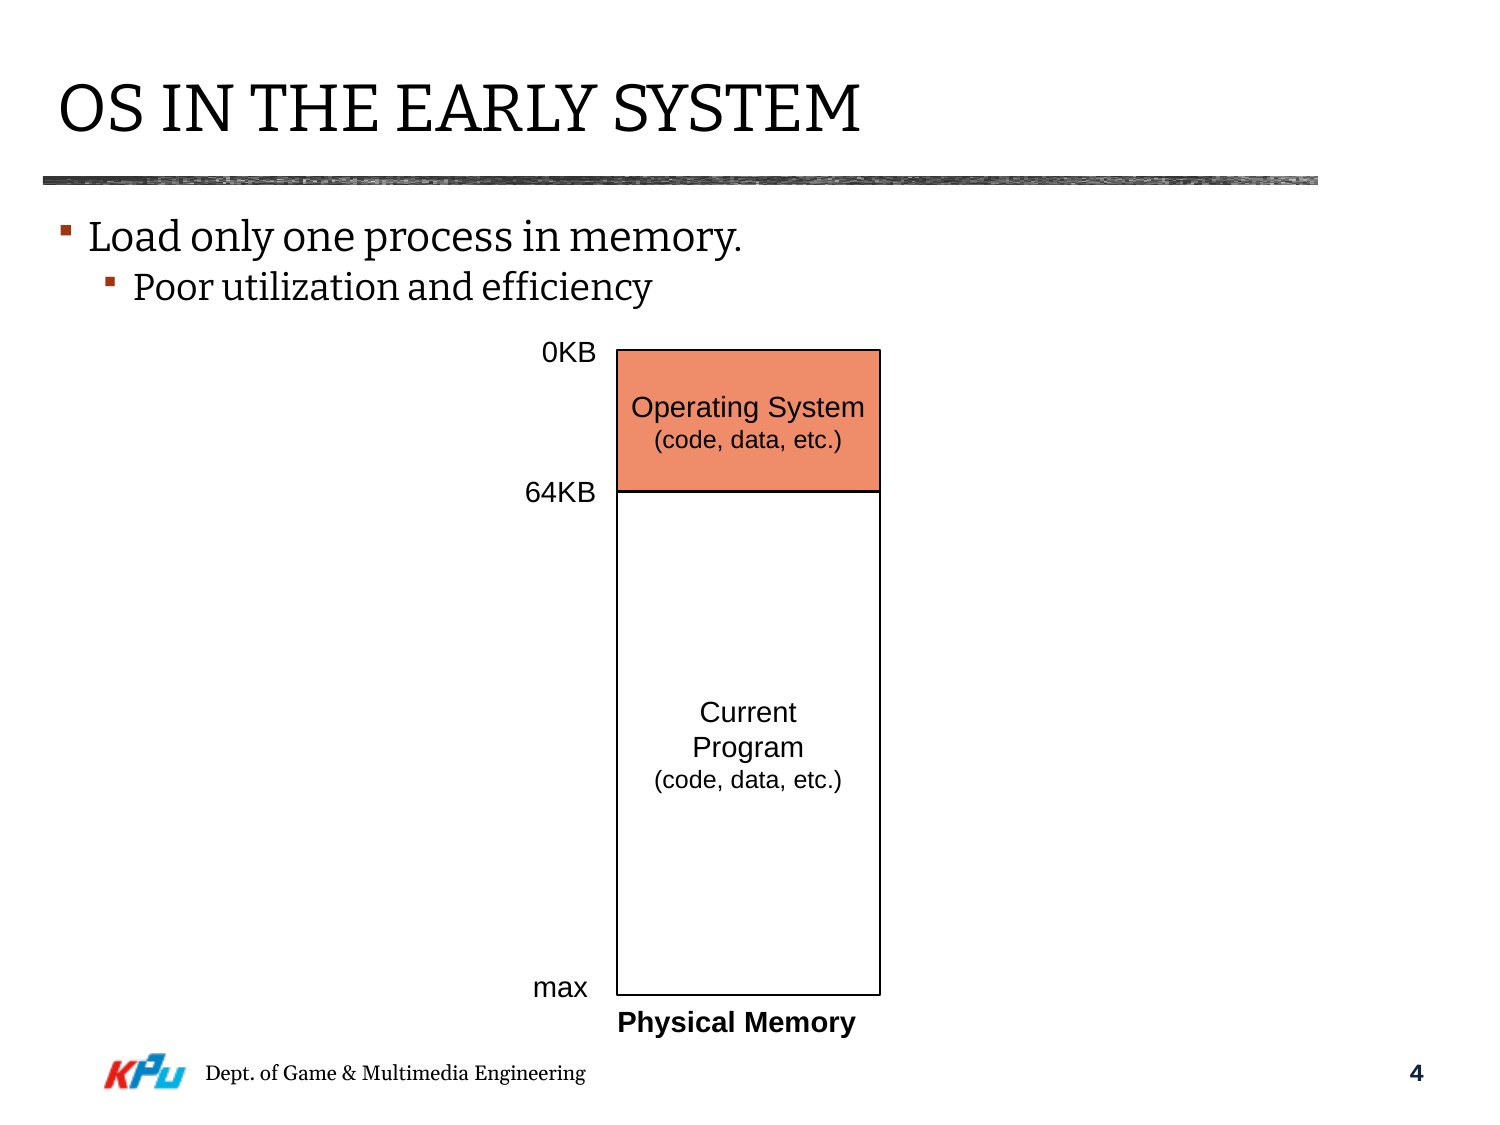

# OS in The Early System
Load only one process in memory.
Poor utilization and efficiency

0KB
Operating System
(code, data, etc.)
64KB
Current
Program
(code, data, etc.)
max
Physical Memory
Dept. of Game & Multimedia Engineering
4